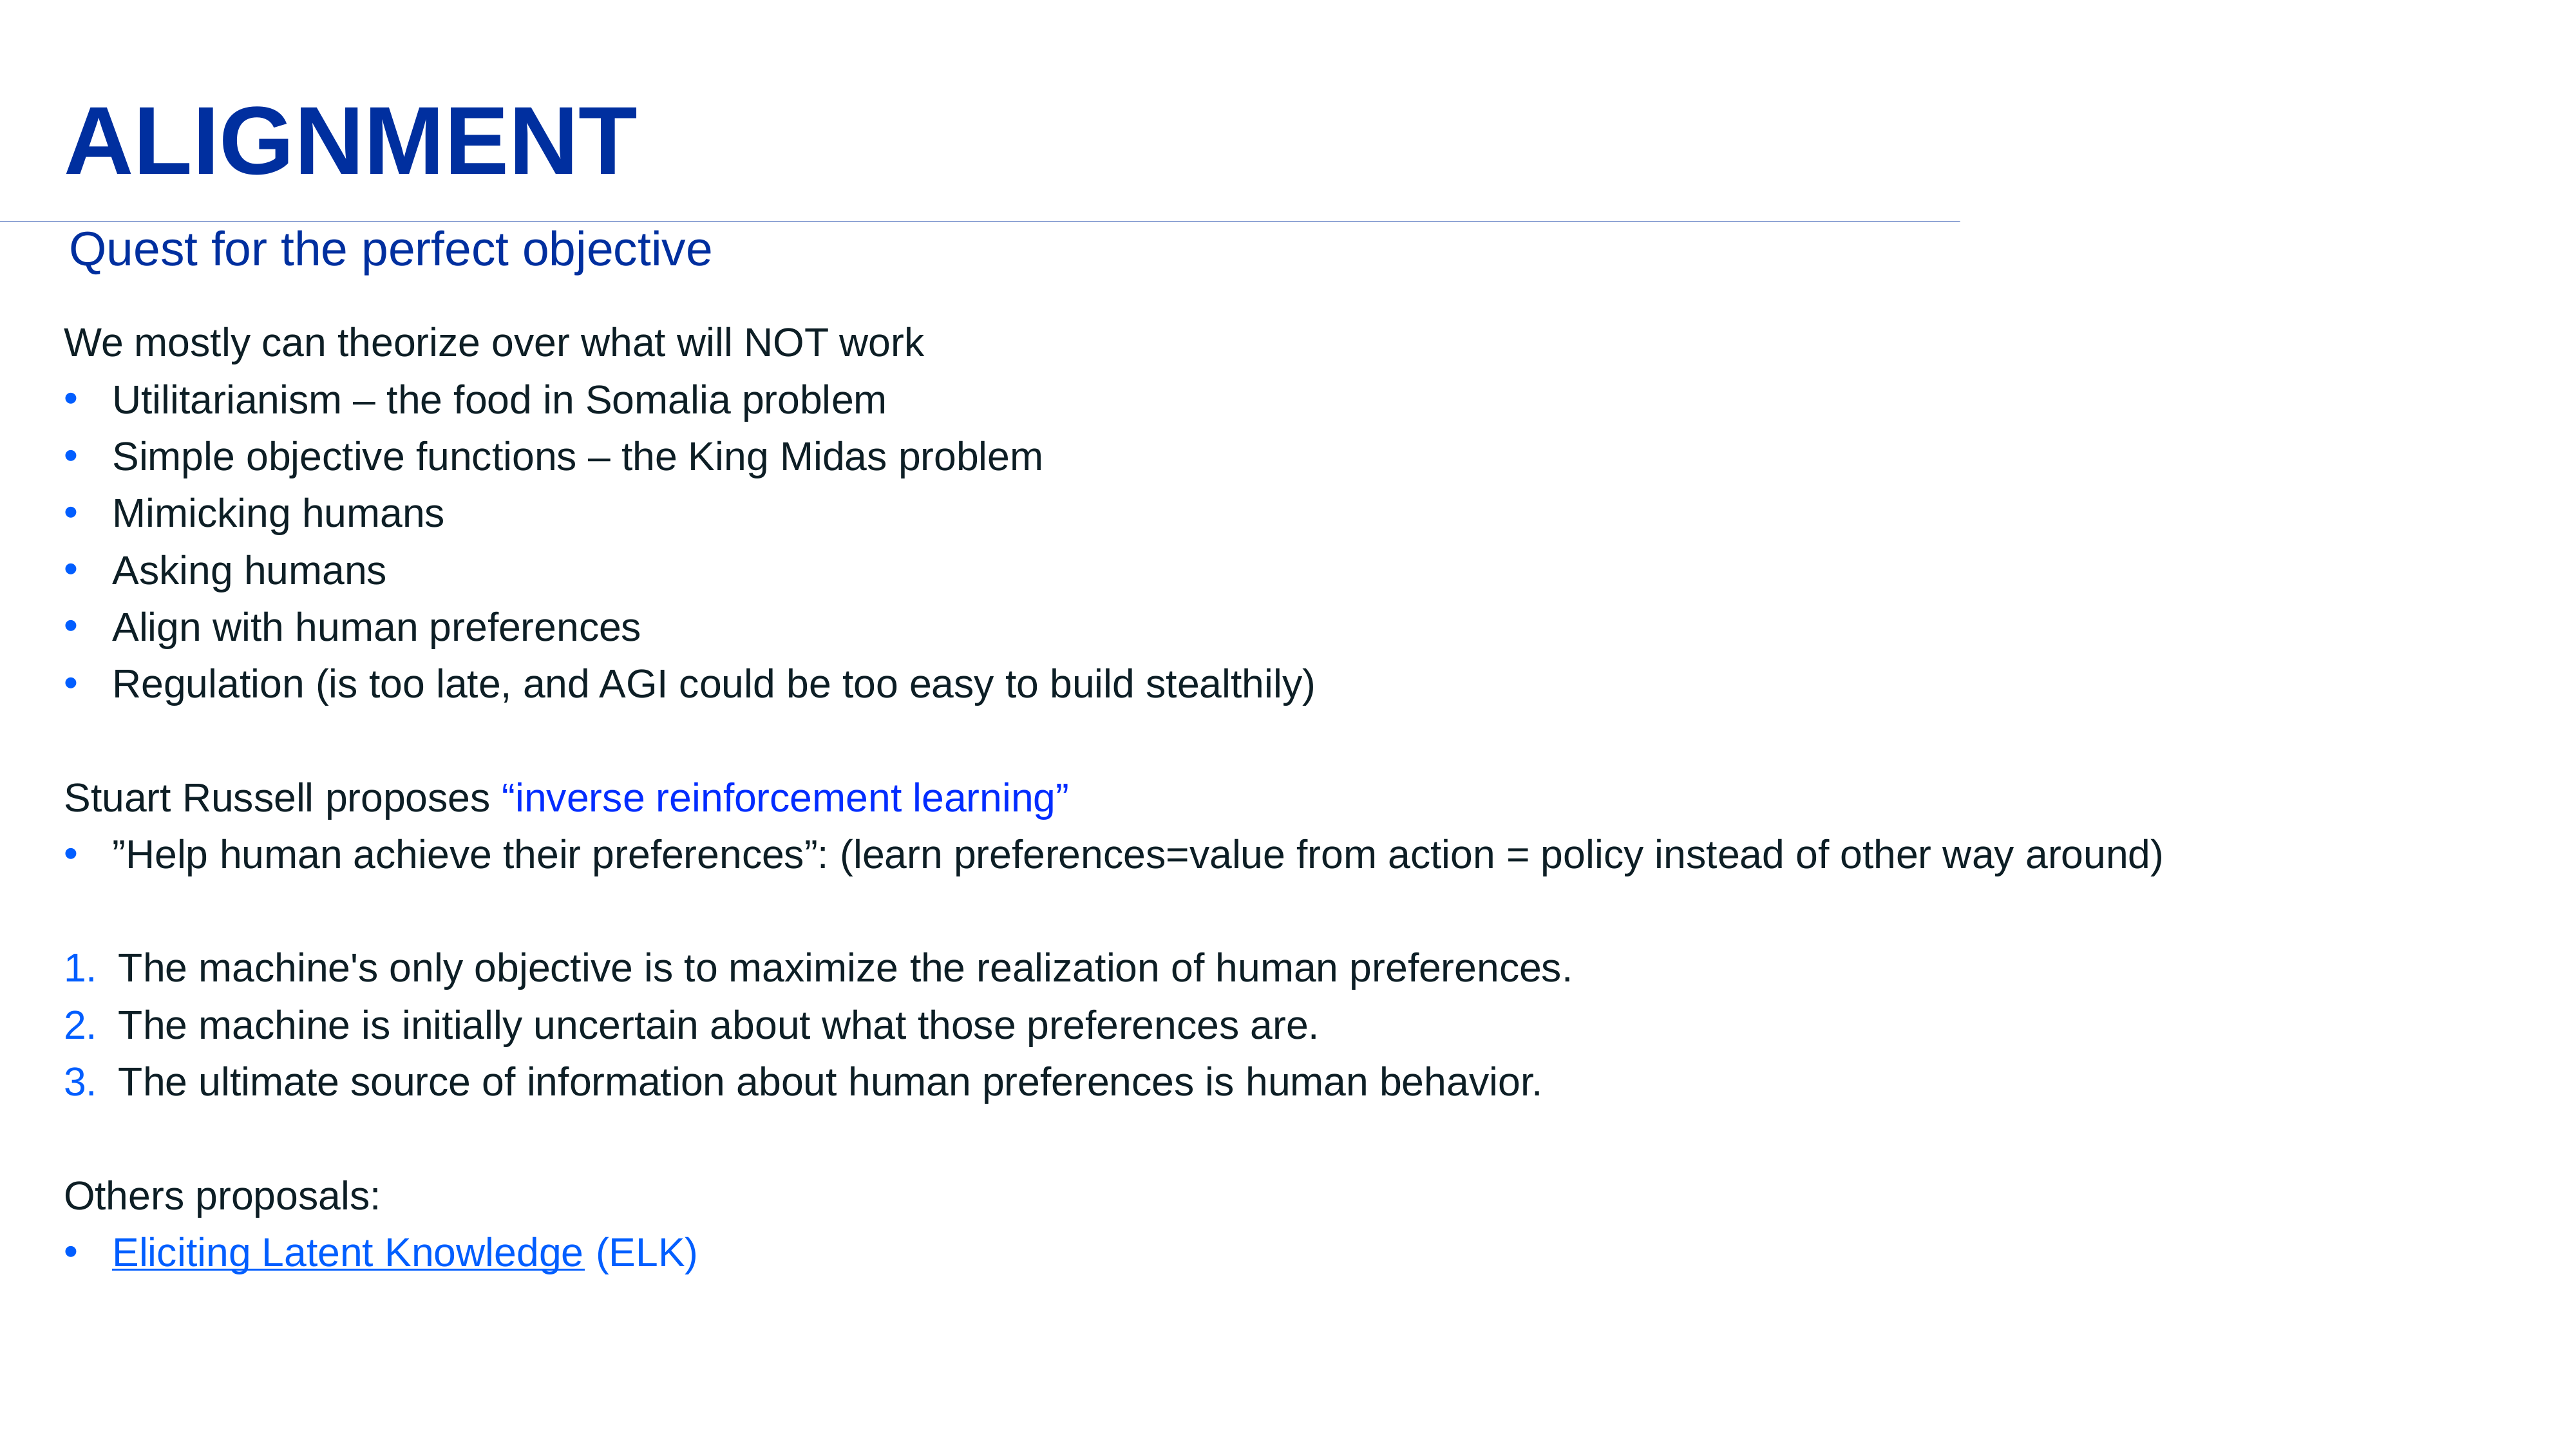

# ALIGNMENT
Quest for the perfect objective
We mostly can theorize over what will NOT work
Utilitarianism – the food in Somalia problem
Simple objective functions – the King Midas problem
Mimicking humans
Asking humans
Align with human preferences
Regulation (is too late, and AGI could be too easy to build stealthily)

Stuart Russell proposes “inverse reinforcement learning”
”Help human achieve their preferences”: (learn preferences=value from action = policy instead of other way around)

The machine's only objective is to maximize the realization of human preferences.
The machine is initially uncertain about what those preferences are.
The ultimate source of information about human preferences is human behavior.

Others proposals:
Eliciting Latent Knowledge (ELK)